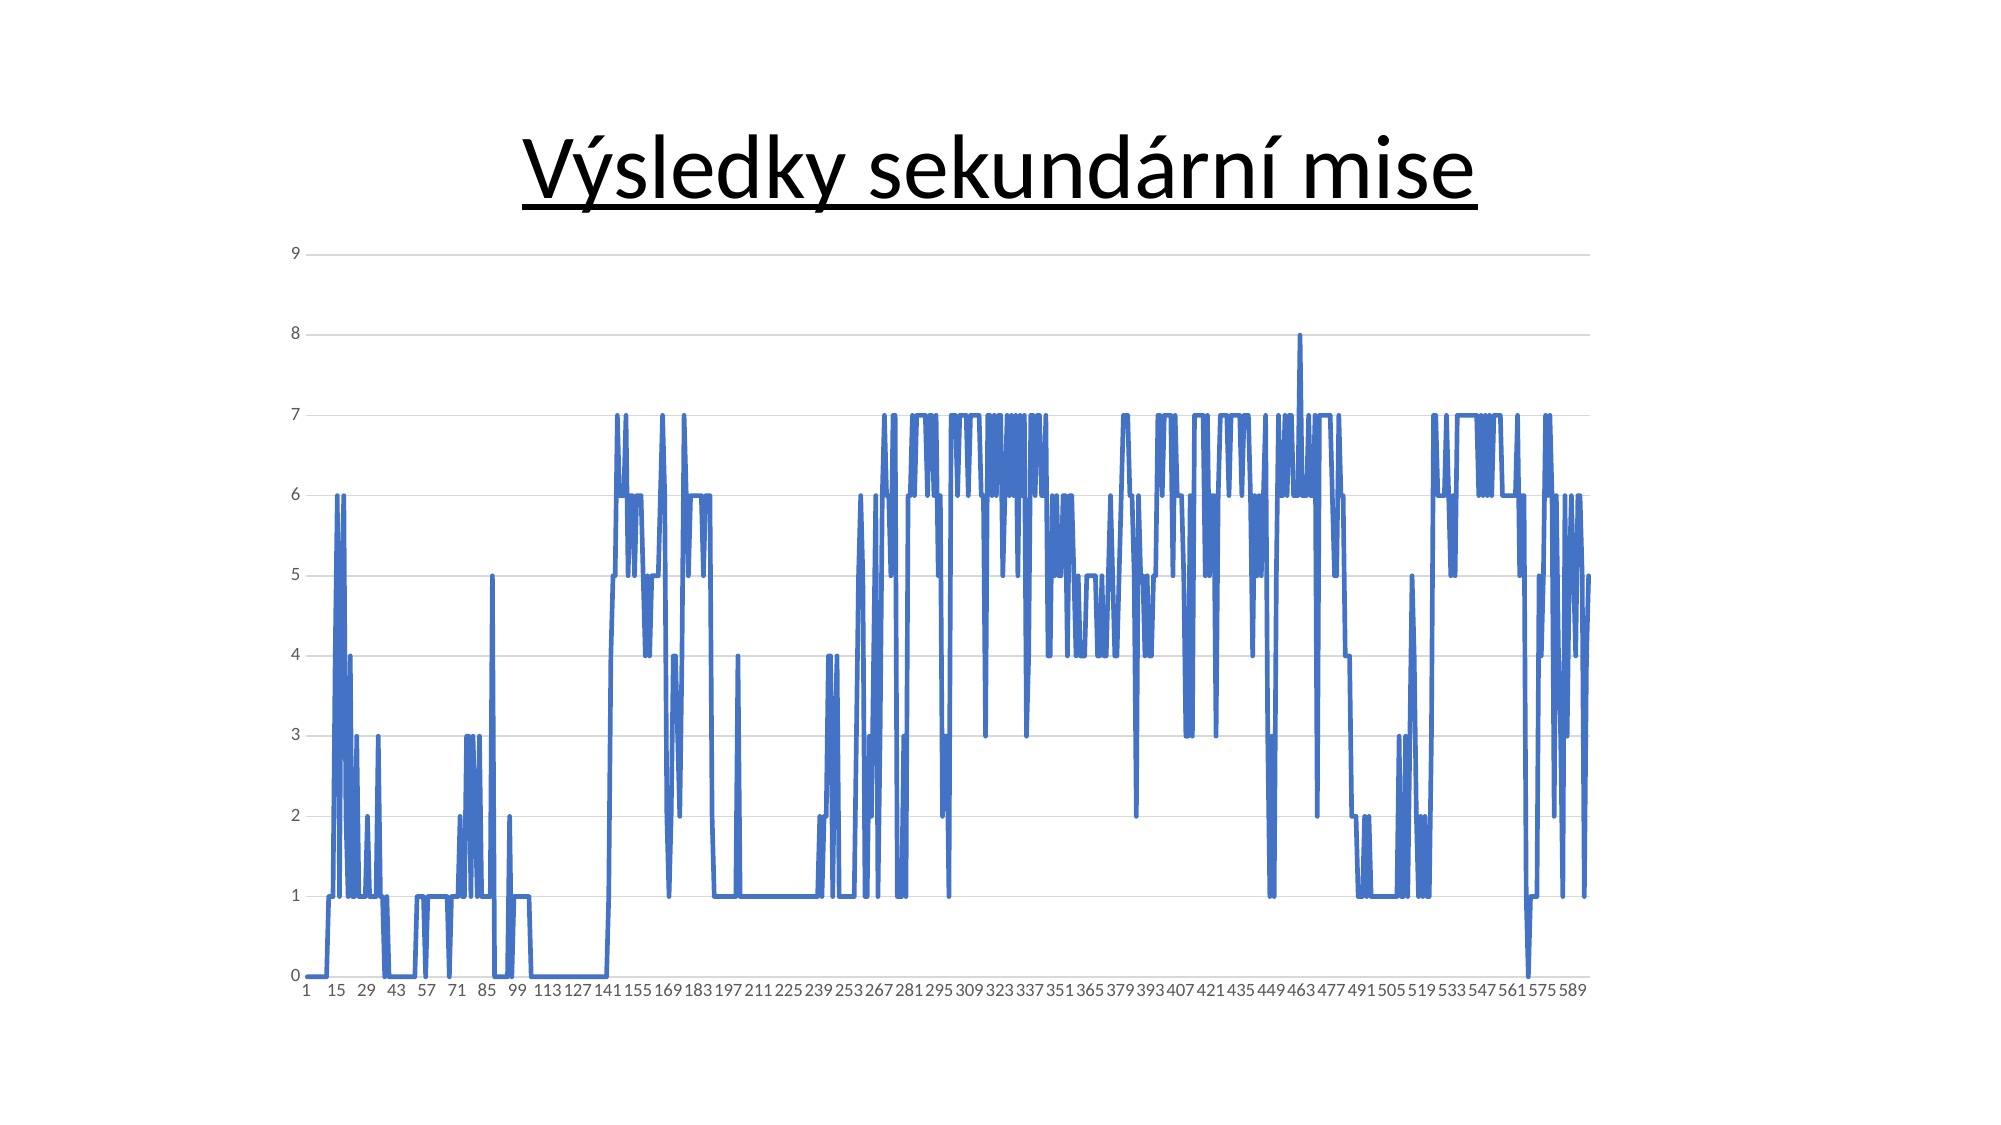

# Výsledky sekundární mise

### Chart

| Category |  |
|---|---|